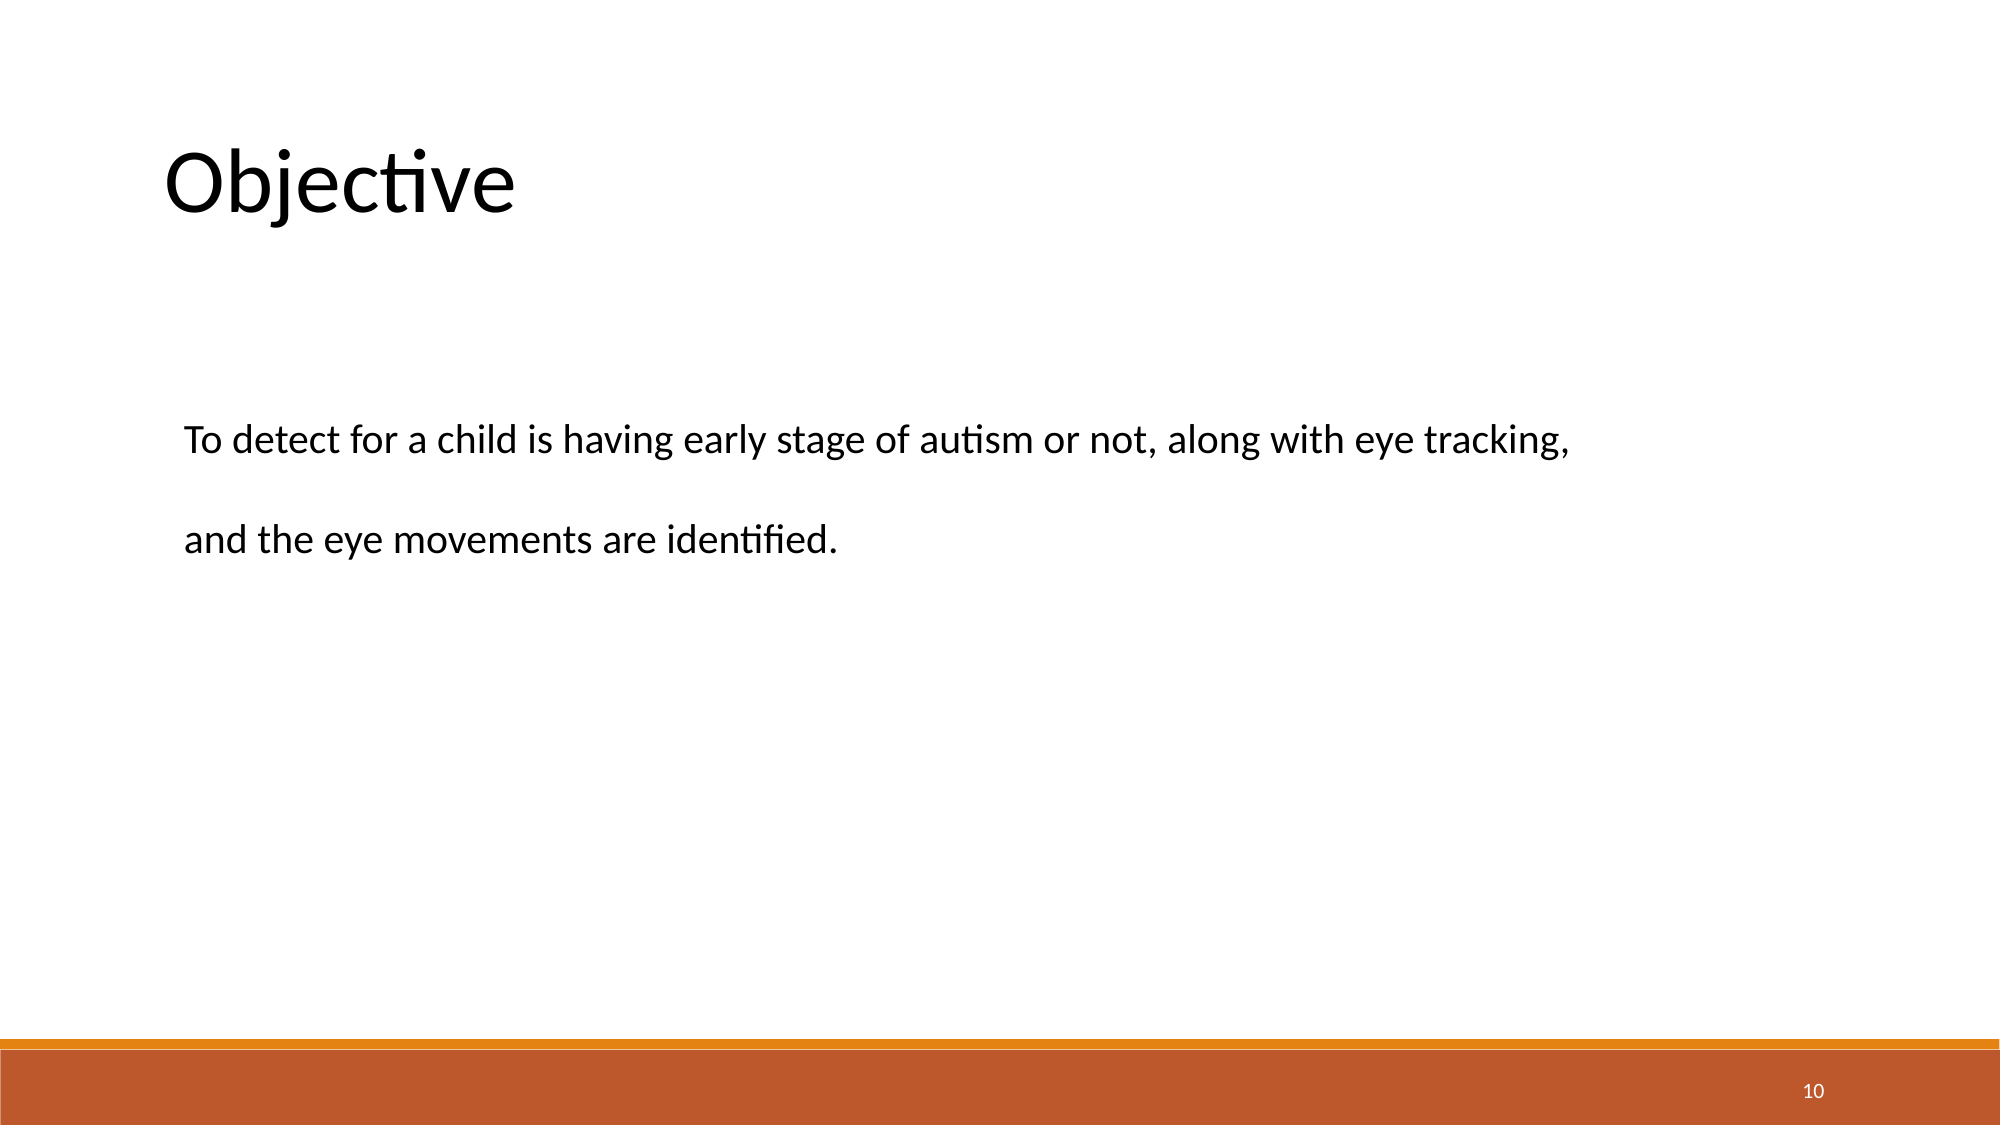

Objective
To detect for a child is having early stage of autism or not, along with eye tracking, and the eye movements are identified.
10